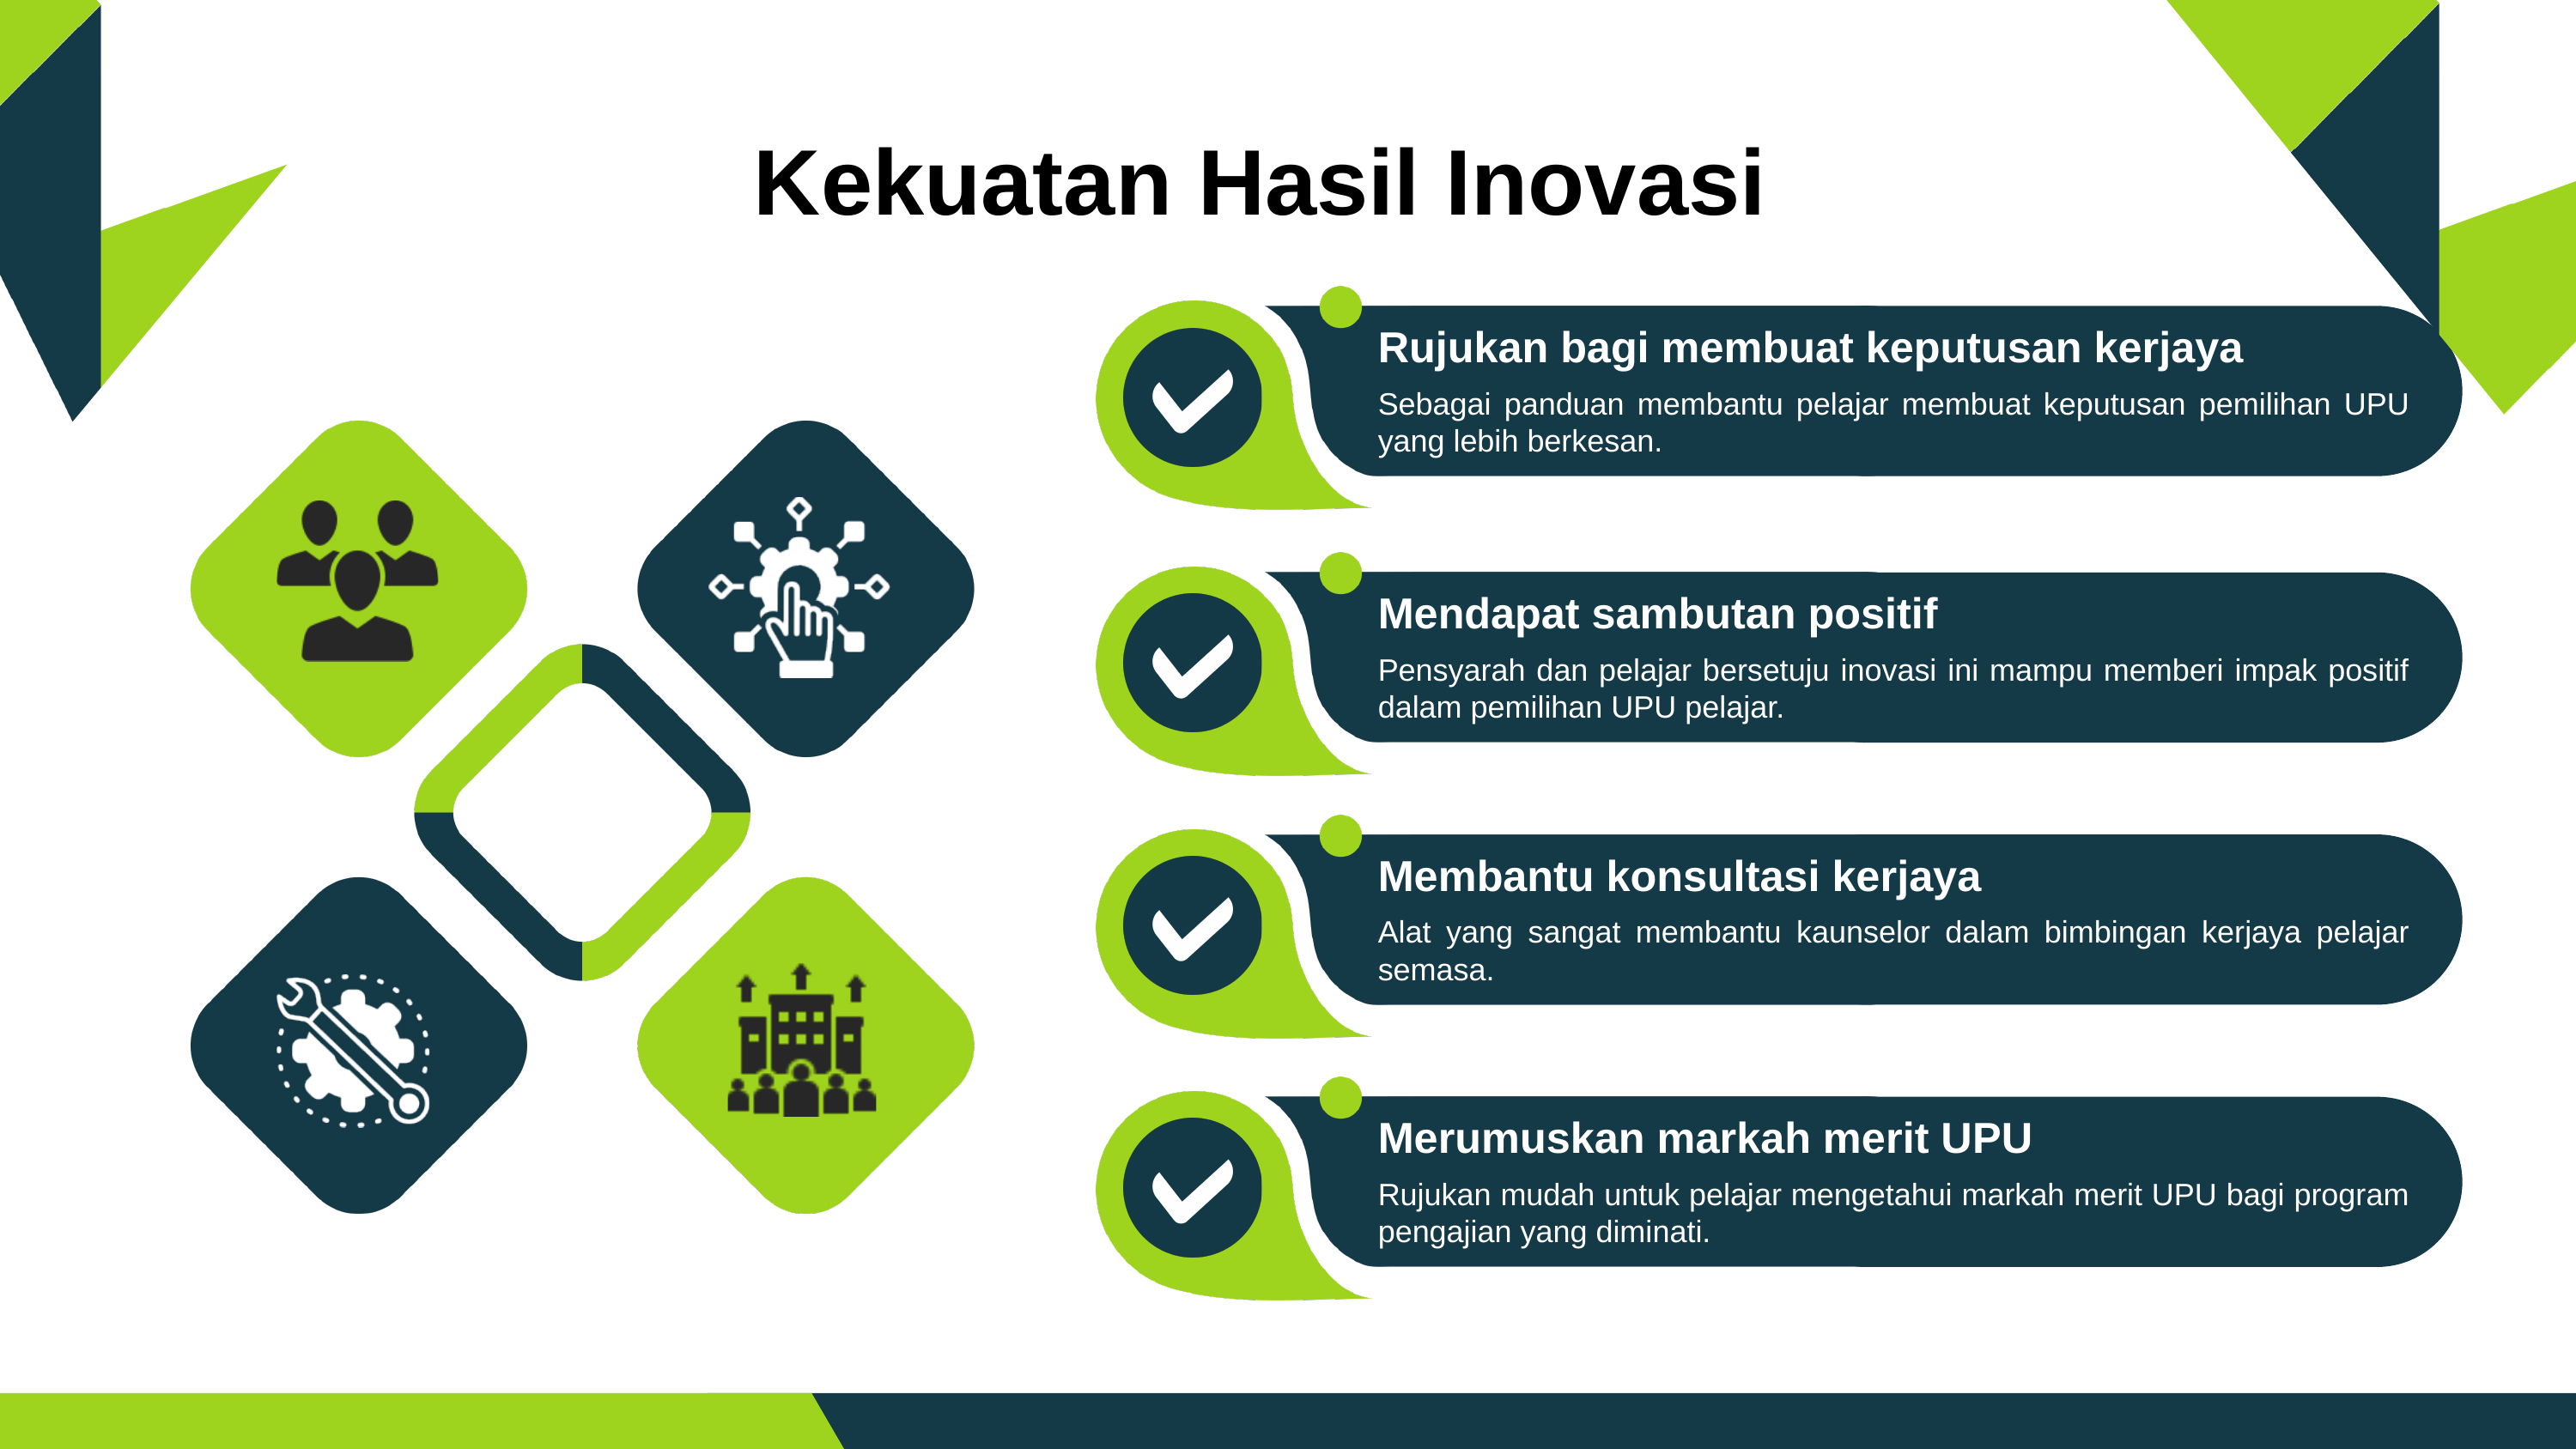

Kekuatan Hasil Inovasi

Rujukan bagi membuat keputusan kerjaya

Sebagai panduan membantu pelajar membuat keputusan pemilihan UPU yang lebih berkesan.

Mendapat sambutan positif

Pensyarah dan pelajar bersetuju inovasi ini mampu memberi impak positif dalam pemilihan UPU pelajar.

Membantu konsultasi kerjaya

Alat yang sangat membantu kaunselor dalam bimbingan kerjaya pelajar semasa.

Merumuskan markah merit UPU

Rujukan mudah untuk pelajar mengetahui markah merit UPU bagi program pengajian yang diminati.